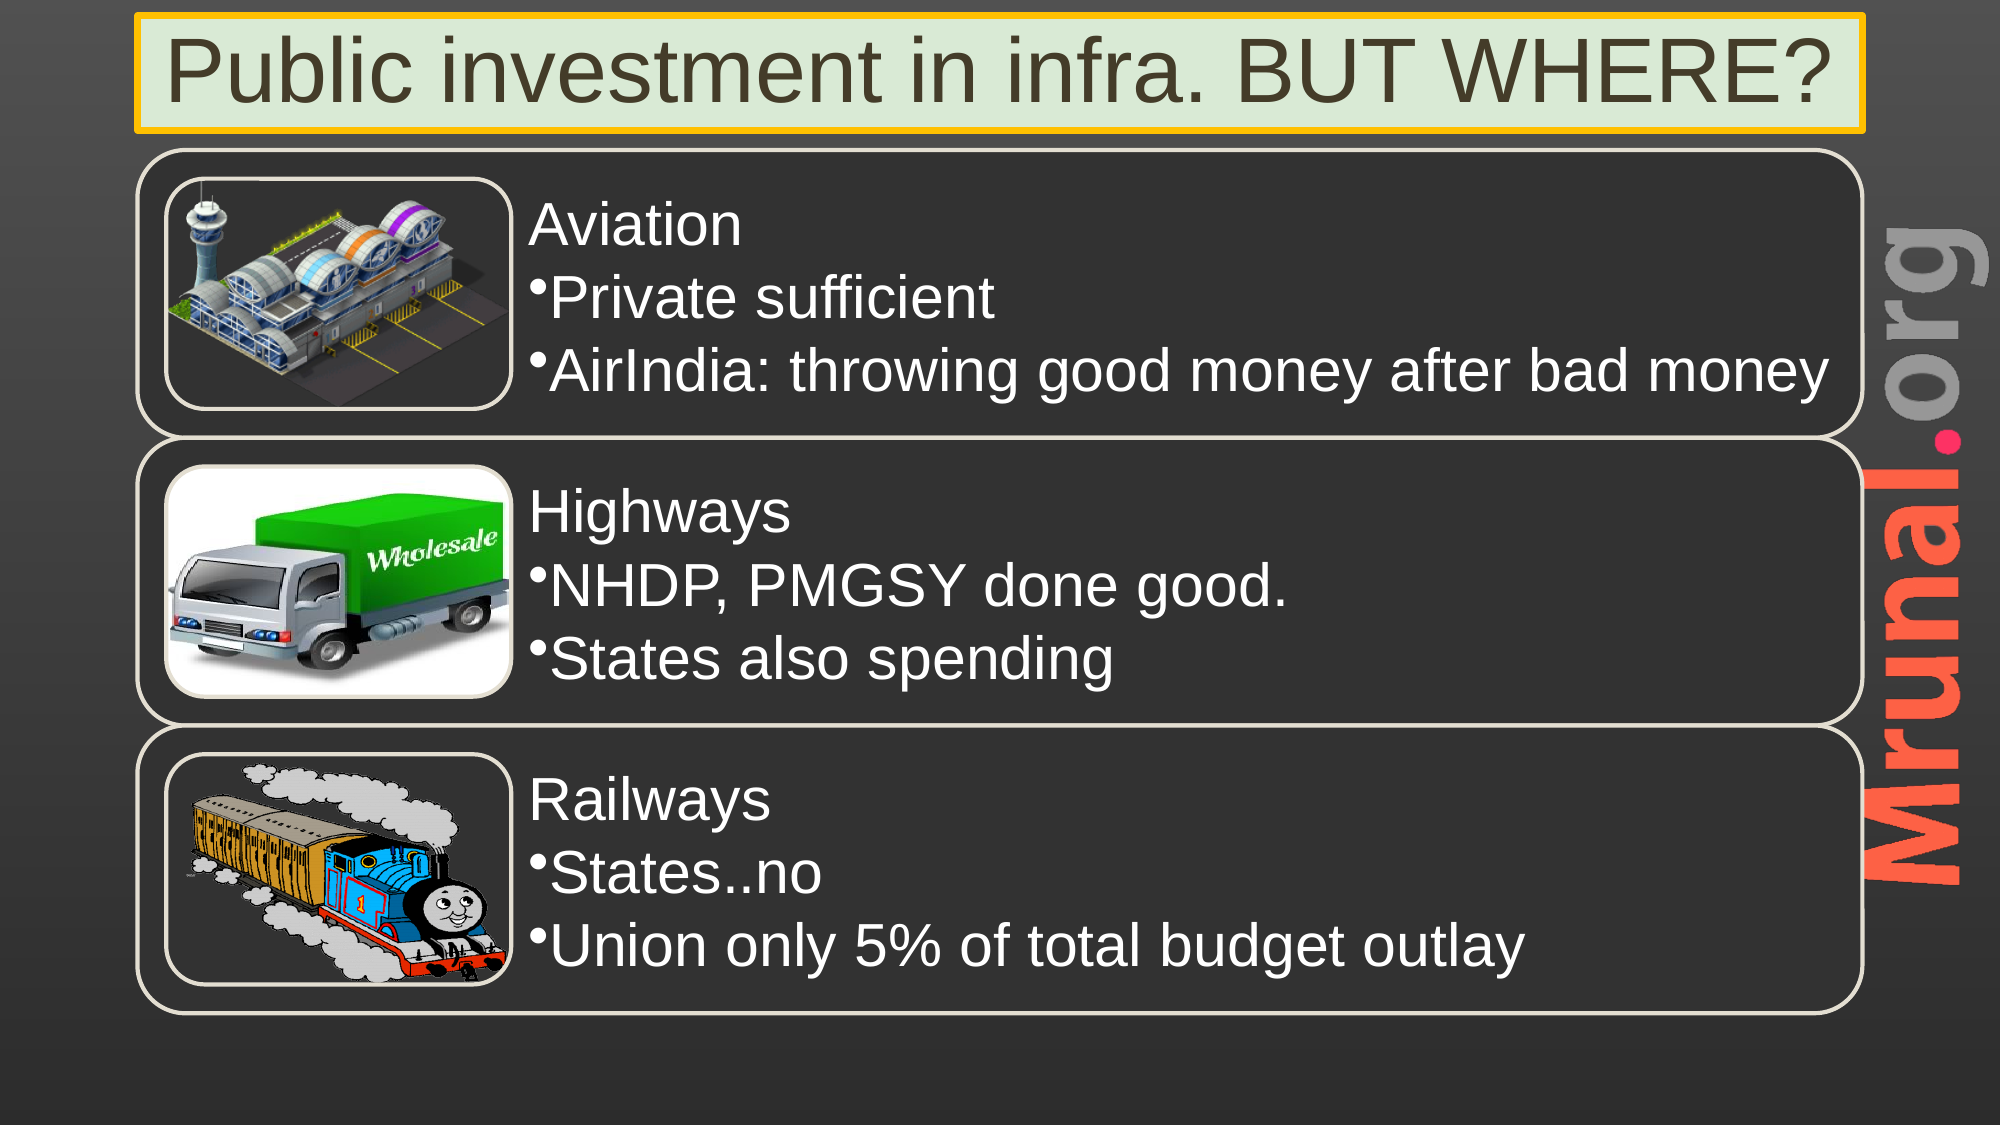

# Public investment in infra. BUT WHERE?
Aviation
Private sufficient
Highways
NHDP, PMGSY done good.
States also spending
Railways
States..no
Union only 5% of total budget outlay
AirIndia: throwing good money after bad money